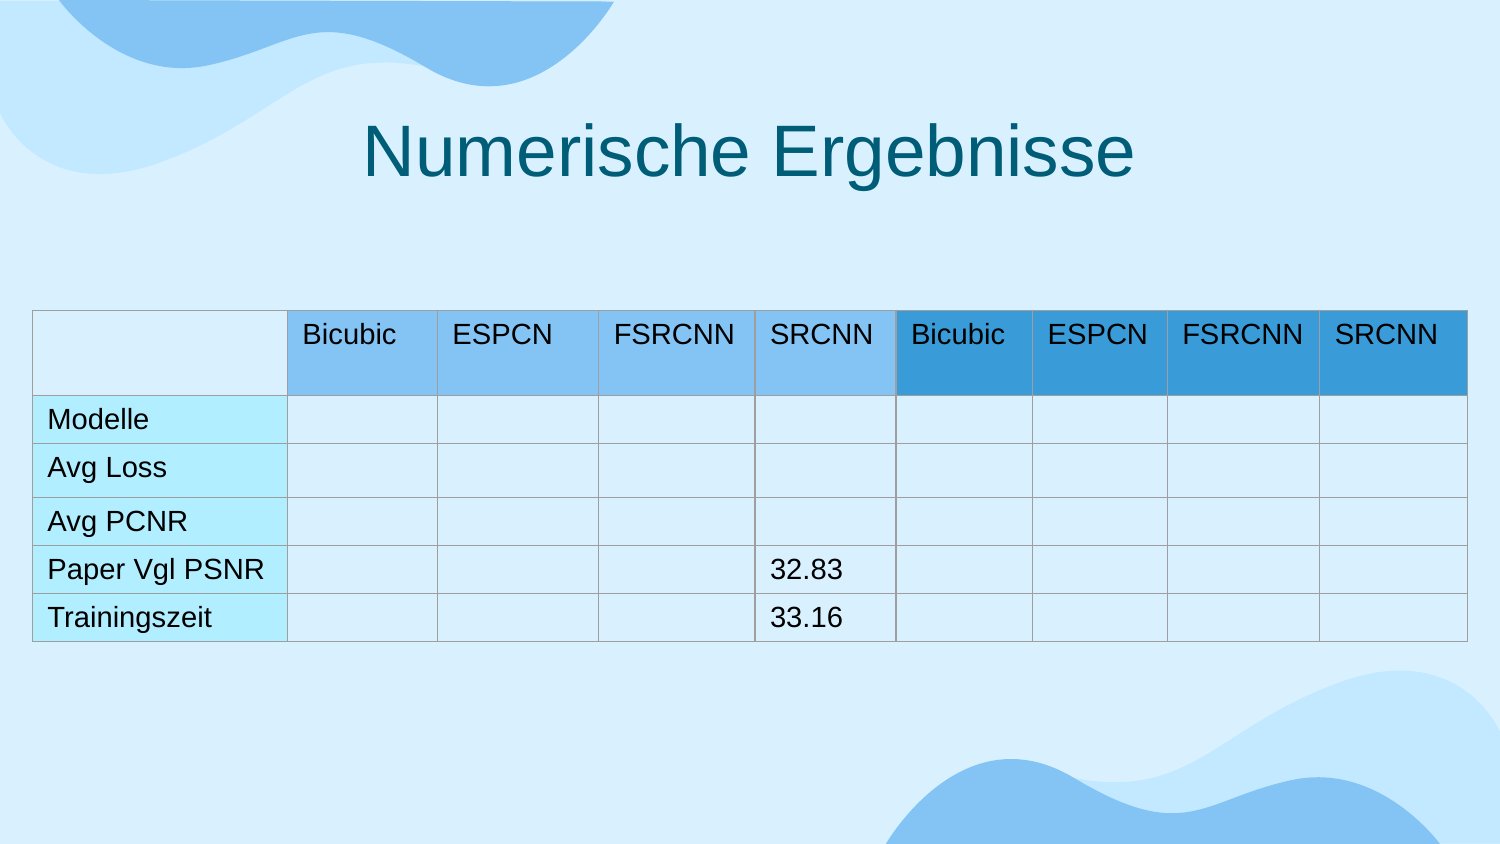

# Numerische Ergebnisse
|  | Bicubic | ESPCN | FSRCNN | SRCNN | Bicubic | ESPCN | FSRCNN | SRCNN |
| --- | --- | --- | --- | --- | --- | --- | --- | --- |
| Modelle |  |  |  |  |  |  |  |  |
| Avg Loss |  |  |  |  |  |  |  |  |
| Avg PCNR |  |  |  |  |  |  |  |  |
| Paper Vgl PSNR |  |  |  | 32.83 |  |  |  |  |
| Trainingszeit |  |  |  | 33.16 |  |  |  |  |